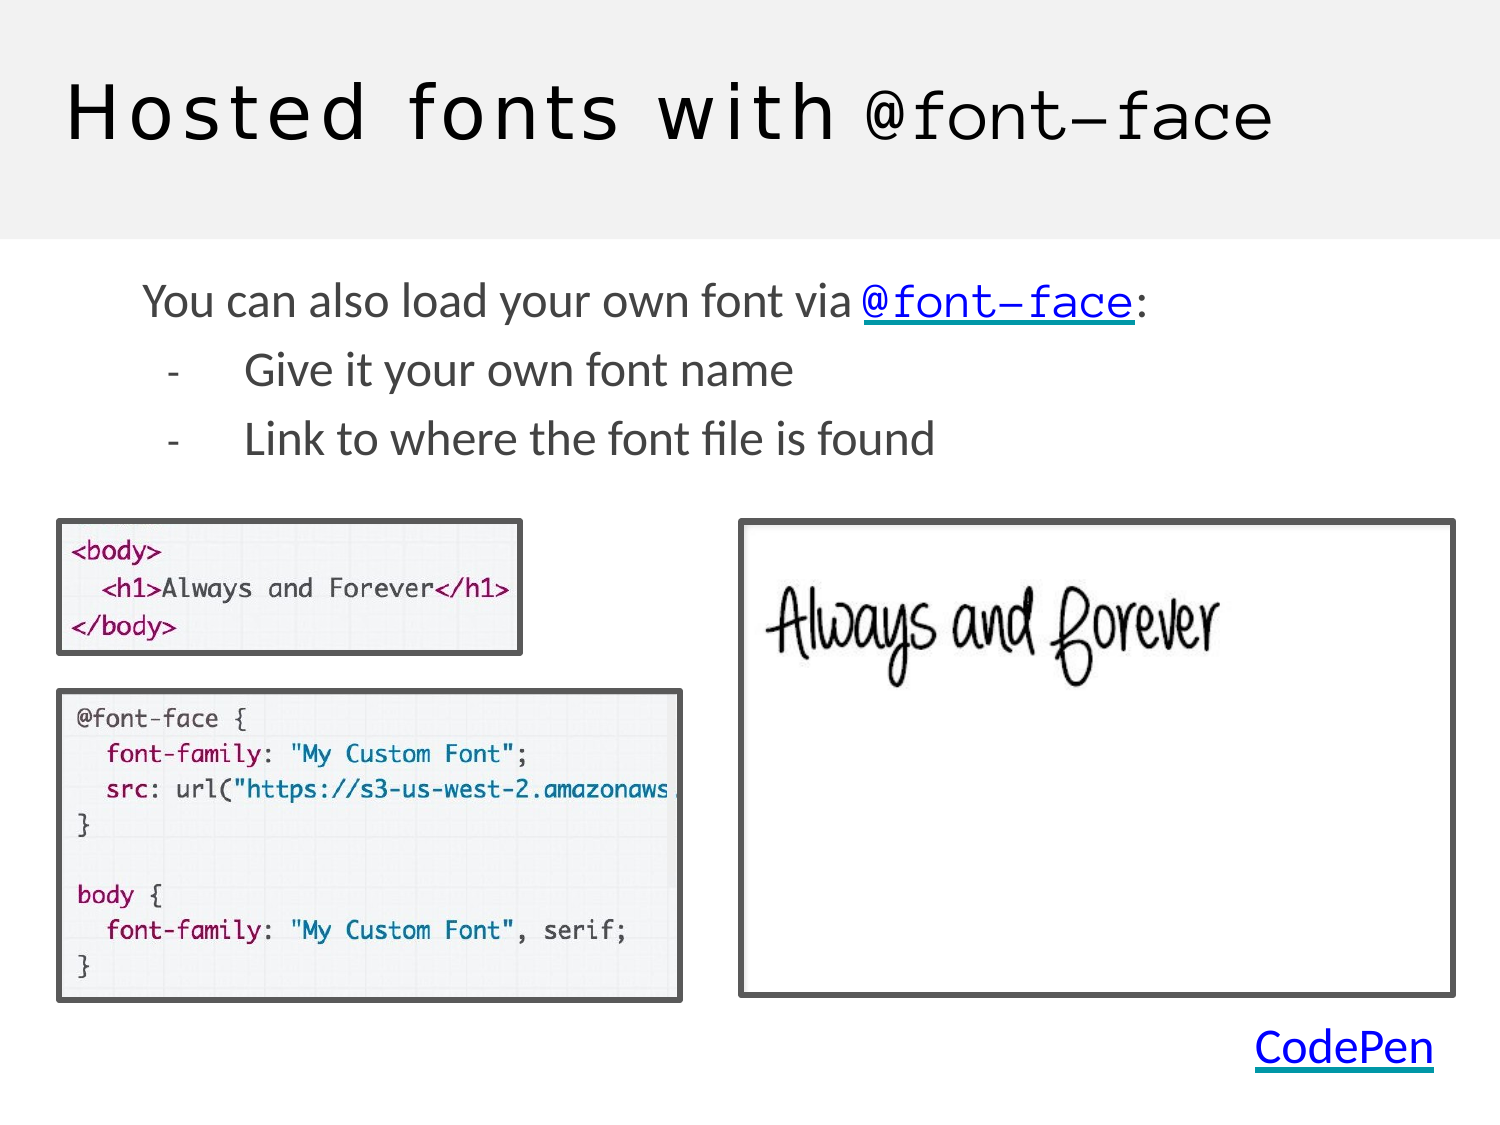

# Hosted fonts with @font-face
You can also load your own font via @font-face:
-	Give it your own font name
-	Link to where the font file is found

CodePen